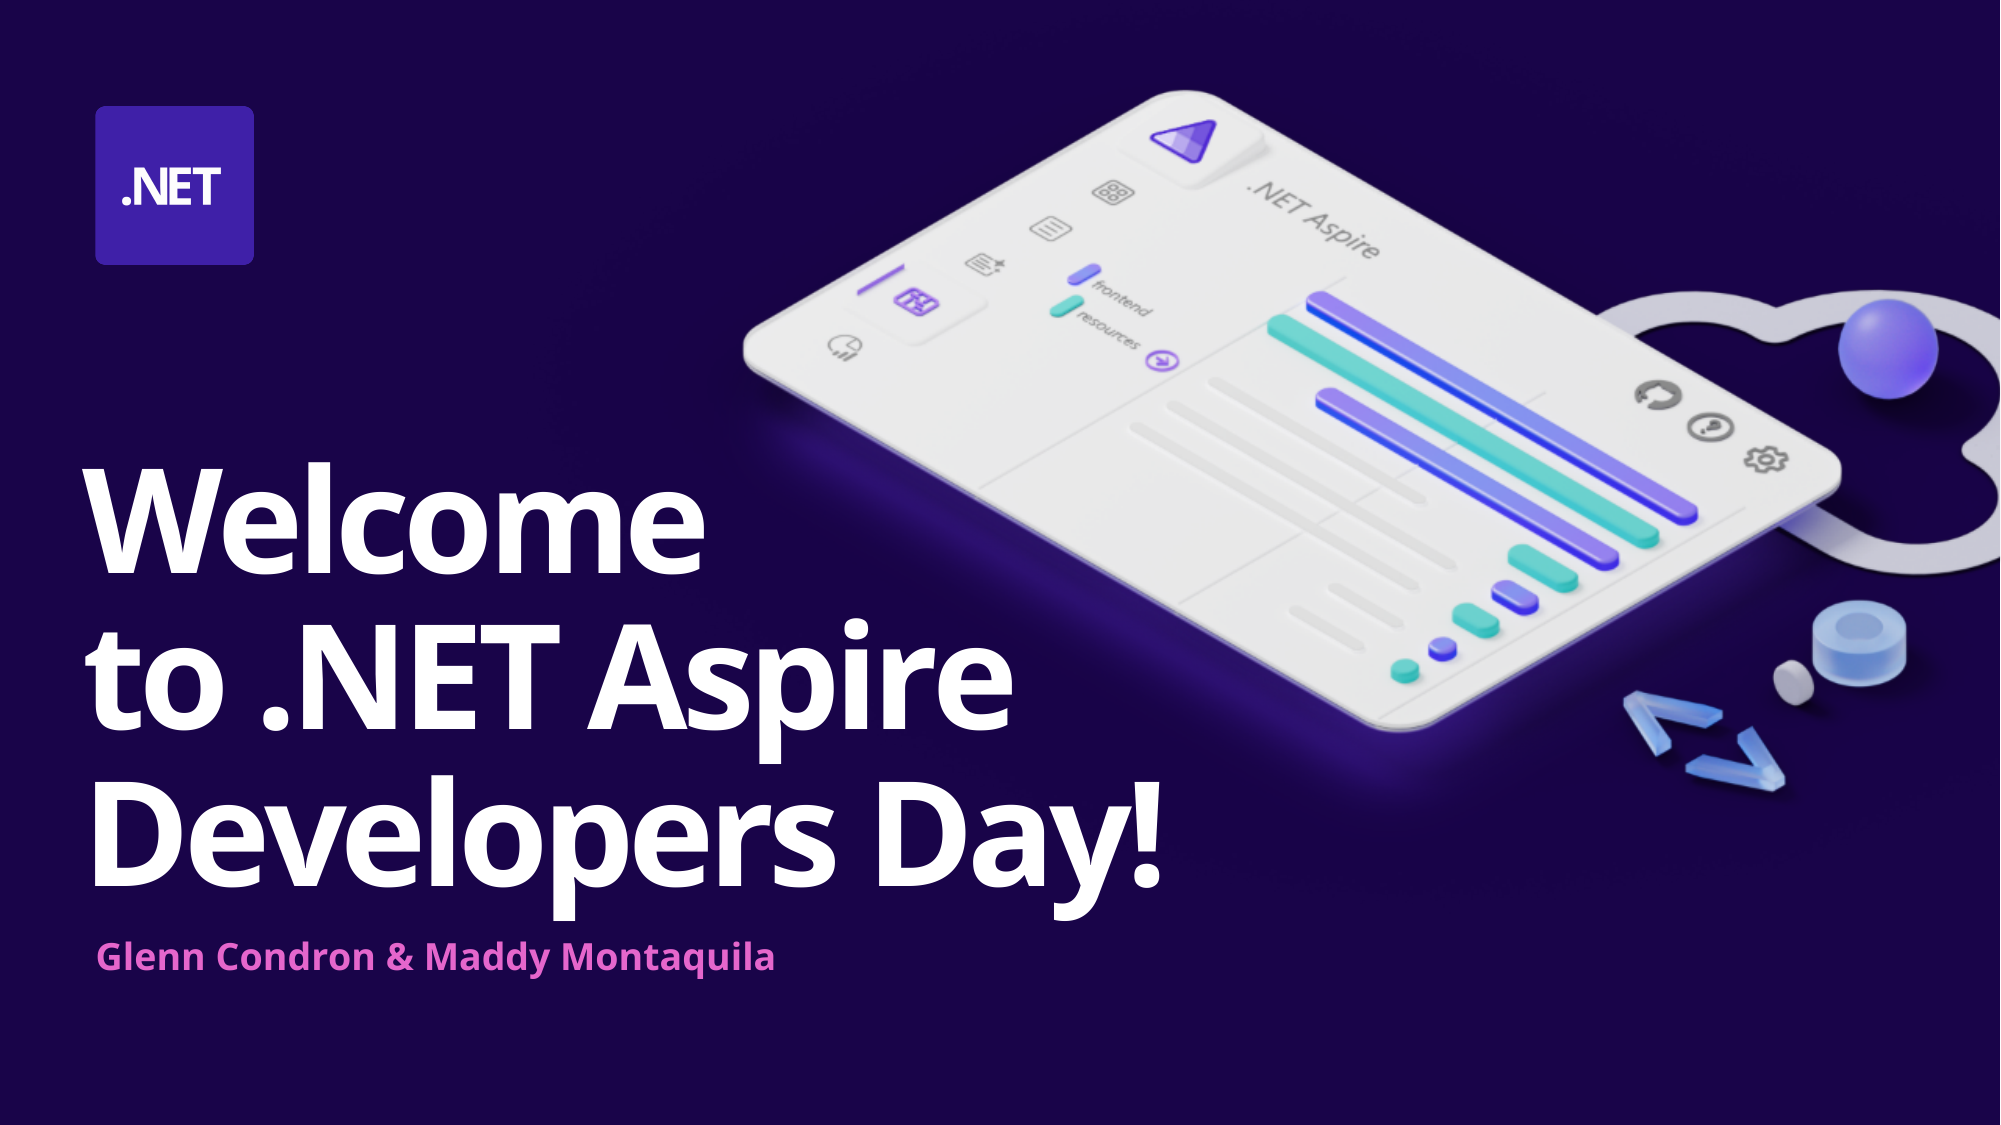

# Welcome to .NET Aspire Developers Day!
Glenn Condron & Maddy Montaquila